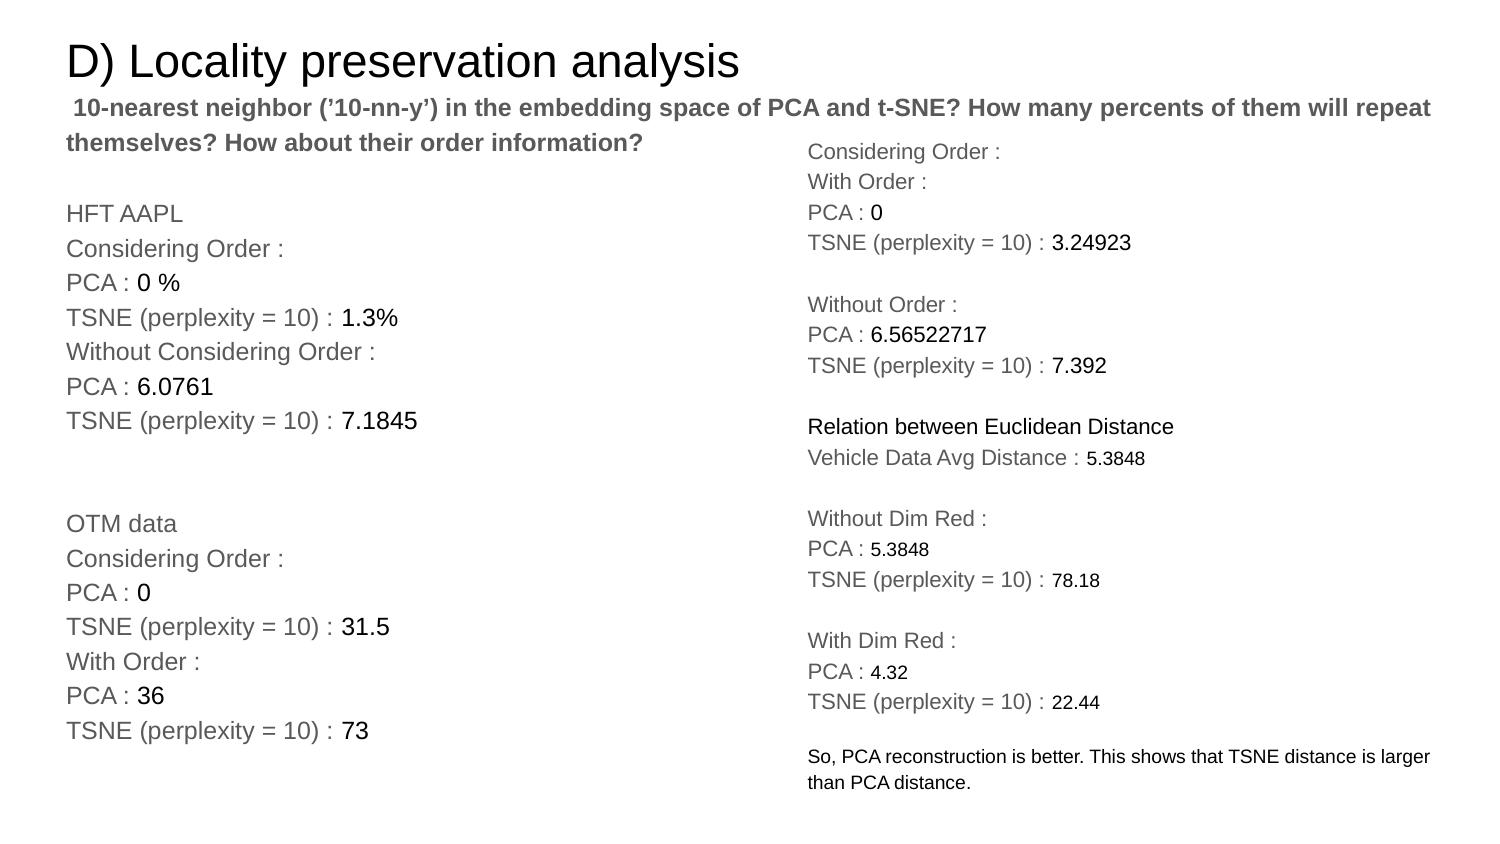

# D) Locality preservation analysis
 10-nearest neighbor (’10-nn-y’) in the embedding space of PCA and t-SNE? How many percents of them will repeat themselves? How about their order information?
Considering Order :
With Order :
PCA : 0
TSNE (perplexity = 10) : 3.24923

Without Order :
PCA : 6.56522717
TSNE (perplexity = 10) : 7.392

Relation between Euclidean Distance
Vehicle Data Avg Distance : 5.3848

Without Dim Red :
PCA : 5.3848
TSNE (perplexity = 10) : 78.18

With Dim Red :
PCA : 4.32
TSNE (perplexity = 10) : 22.44

So, PCA reconstruction is better. This shows that TSNE distance is larger than PCA distance.

HFT AAPL
Considering Order :
PCA : 0 %
TSNE (perplexity = 10) : 1.3%
Without Considering Order :
PCA : 6.0761
TSNE (perplexity = 10) : 7.1845

OTM data
Considering Order :
PCA : 0
TSNE (perplexity = 10) : 31.5
With Order :
PCA : 36
TSNE (perplexity = 10) : 73